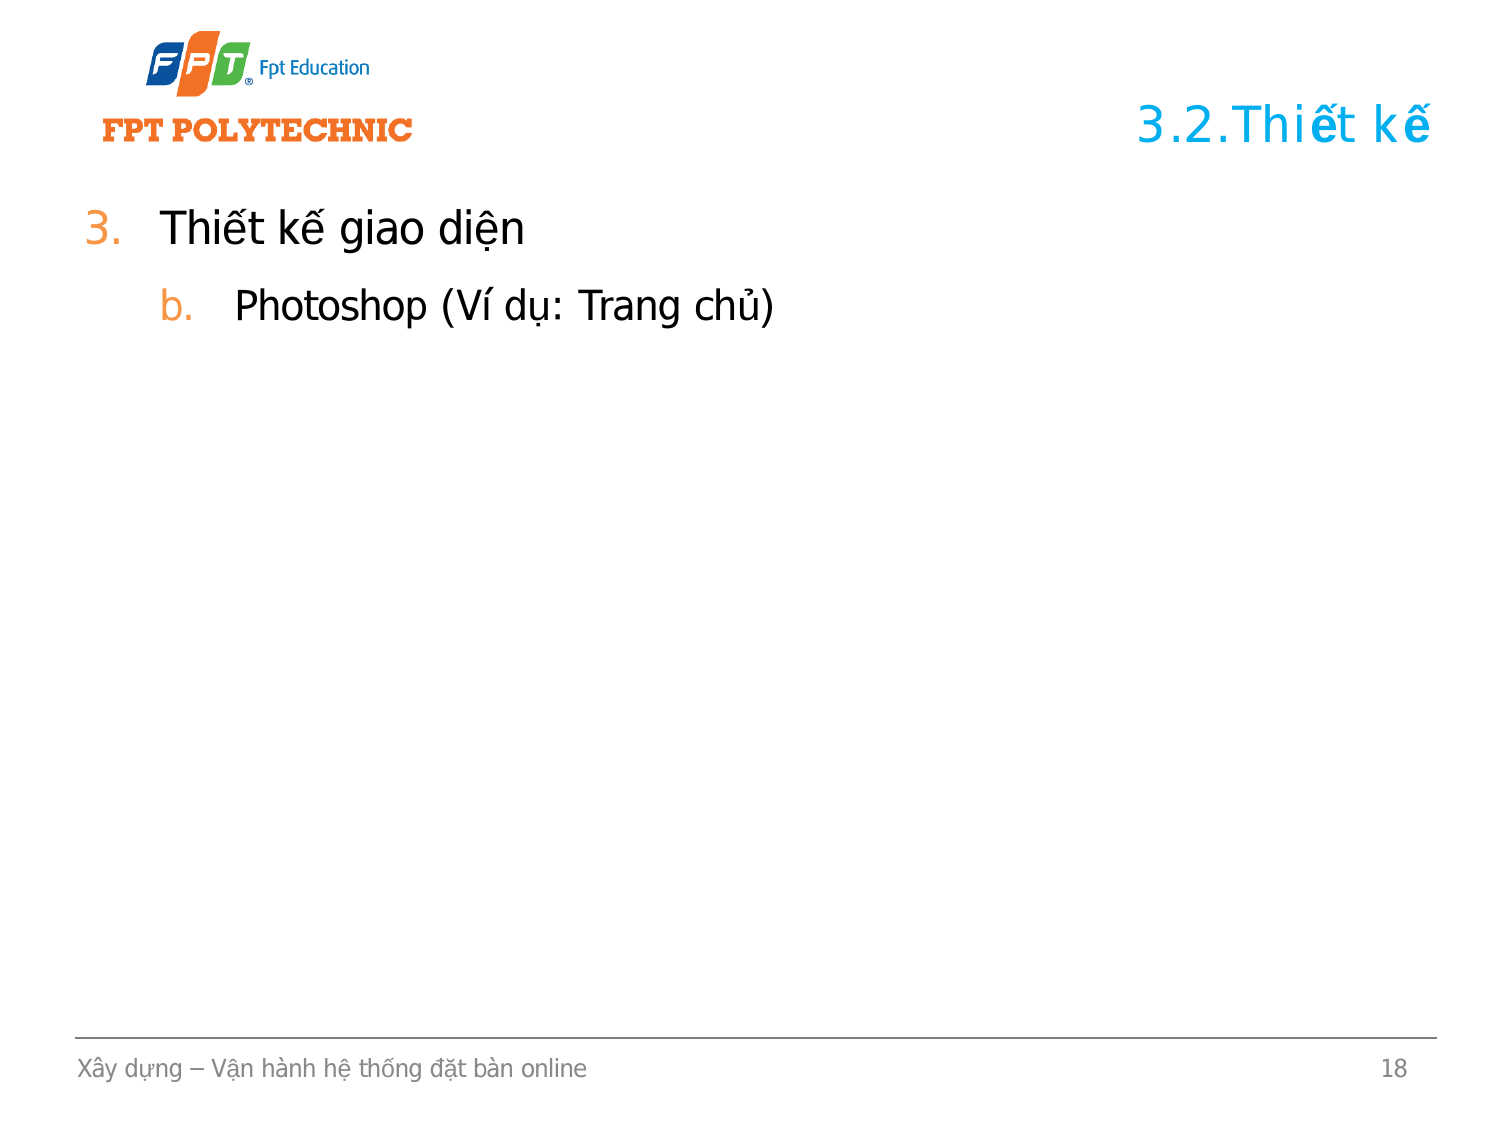

# 3.2.Thiết kế
Thiết kế giao diện
Photoshop (Ví dụ: Trang chủ)
Xây dựng – Vận hành hệ thống đặt bàn online
18